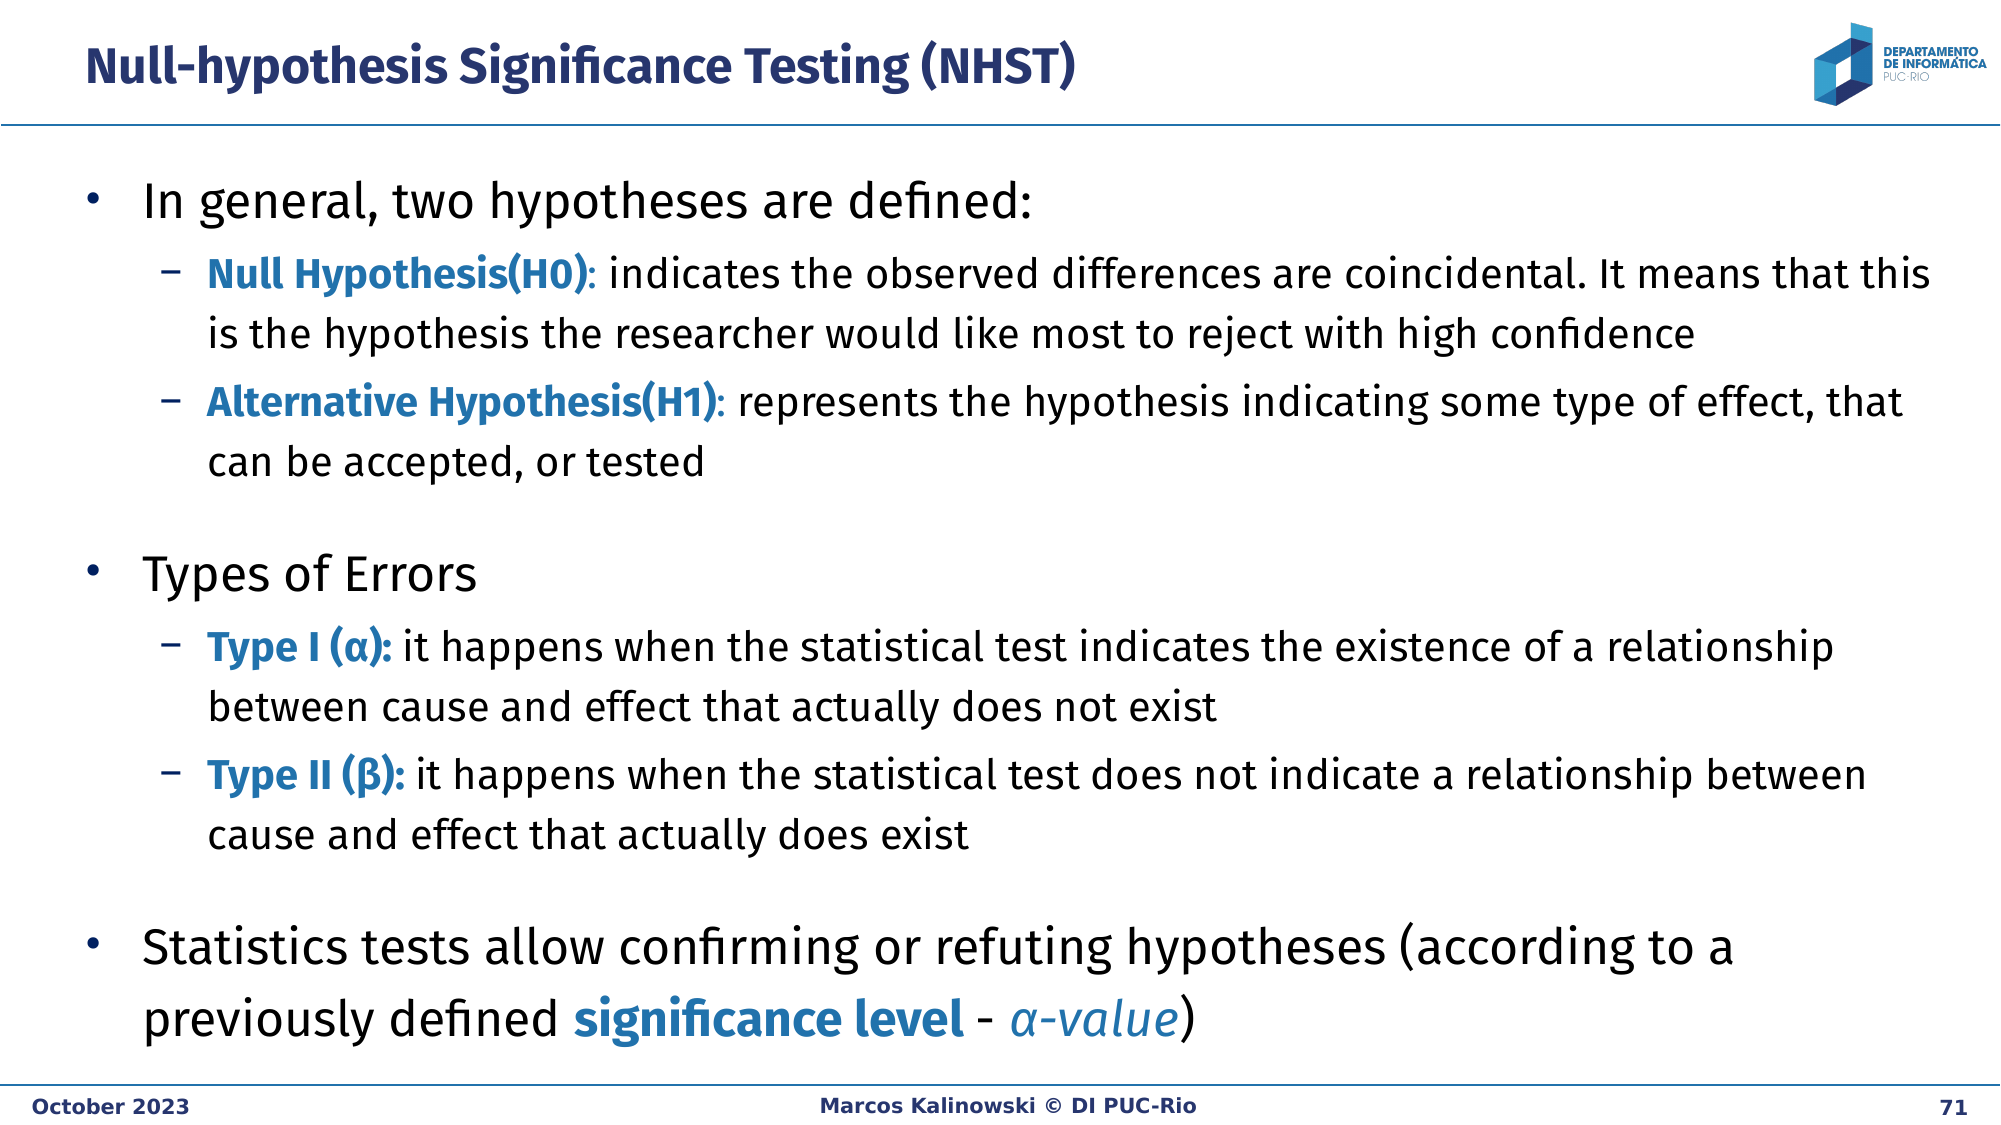

# Null-hypothesis Significance Testing (NHST)
In general, two hypotheses are defined:
Null Hypothesis(H0): indicates the observed differences are coincidental. It means that this is the hypothesis the researcher would like most to reject with high confidence
Alternative Hypothesis(H1): represents the hypothesis indicating some type of effect, that can be accepted, or tested

Types of Errors
Type I (α): it happens when the statistical test indicates the existence of a relationship between cause and effect that actually does not exist
Type II (β): it happens when the statistical test does not indicate a relationship between cause and effect that actually does exist

Statistics tests allow confirming or refuting hypotheses (according to a previously defined significance level - α-value)

Marcos Kalinowski © DI PUC-Rio
October 2023
71